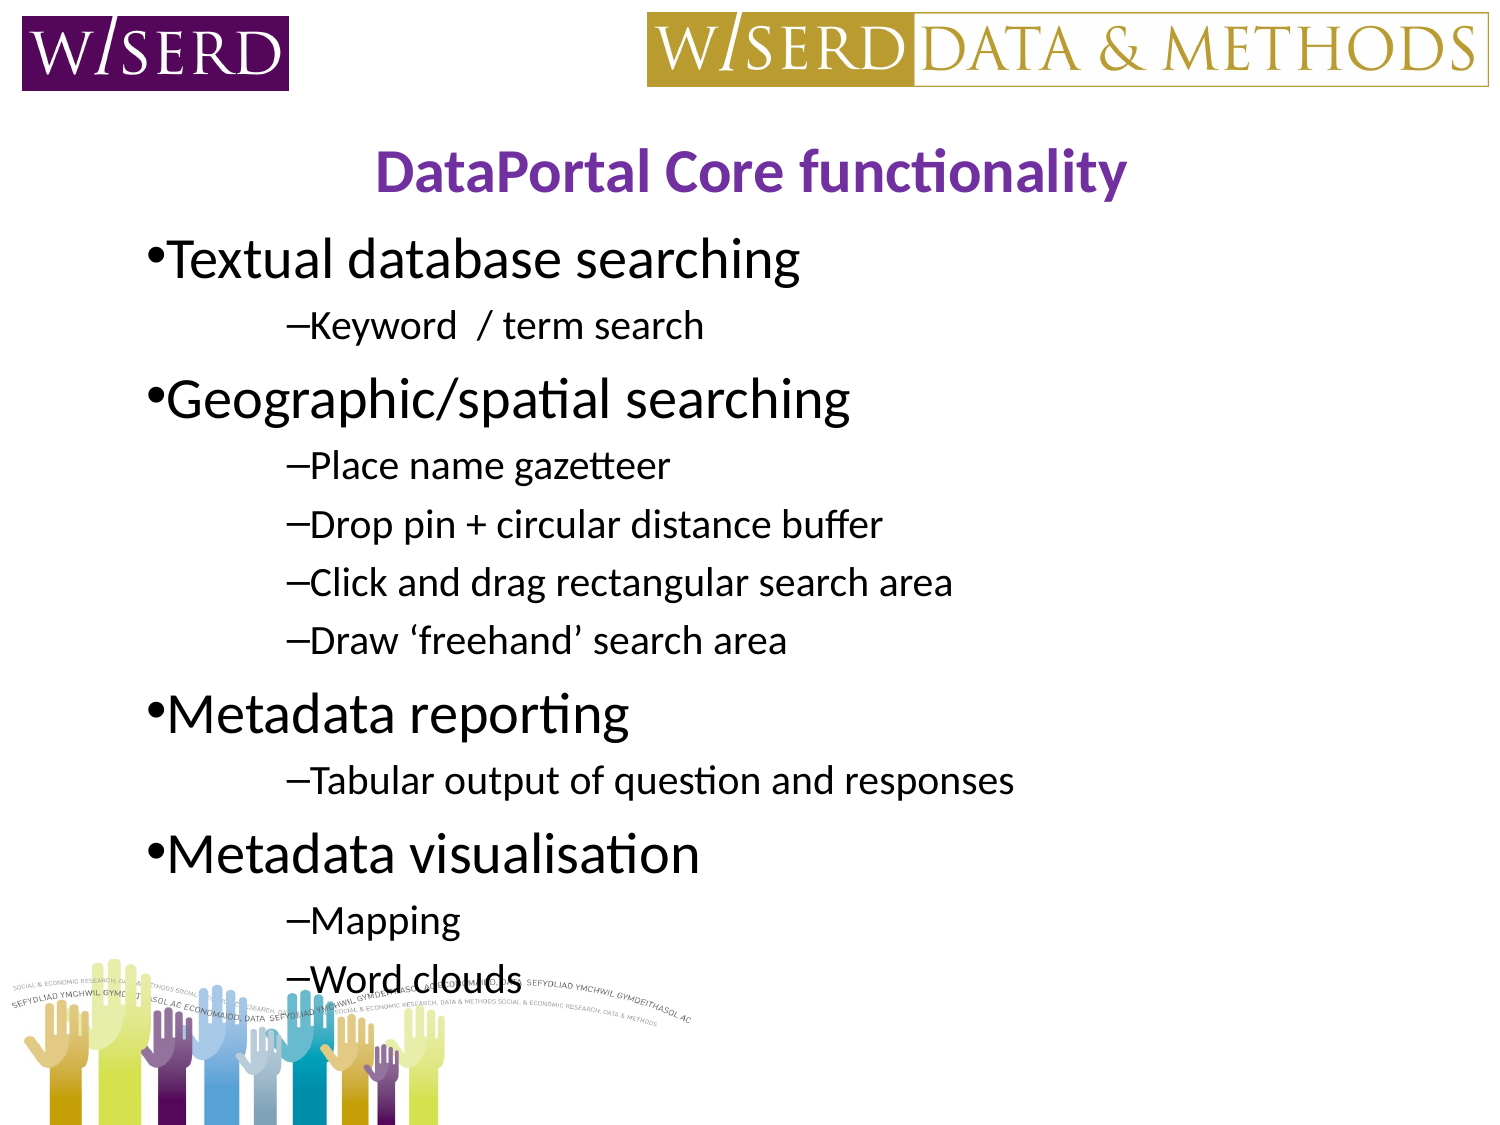

# DataPortal Core functionality
Textual database searching
Keyword  / term search
Geographic/spatial searching
Place name gazetteer
Drop pin + circular distance buffer
Click and drag rectangular search area
Draw ‘freehand’ search area
Metadata reporting
Tabular output of question and responses
Metadata visualisation
Mapping
Word clouds